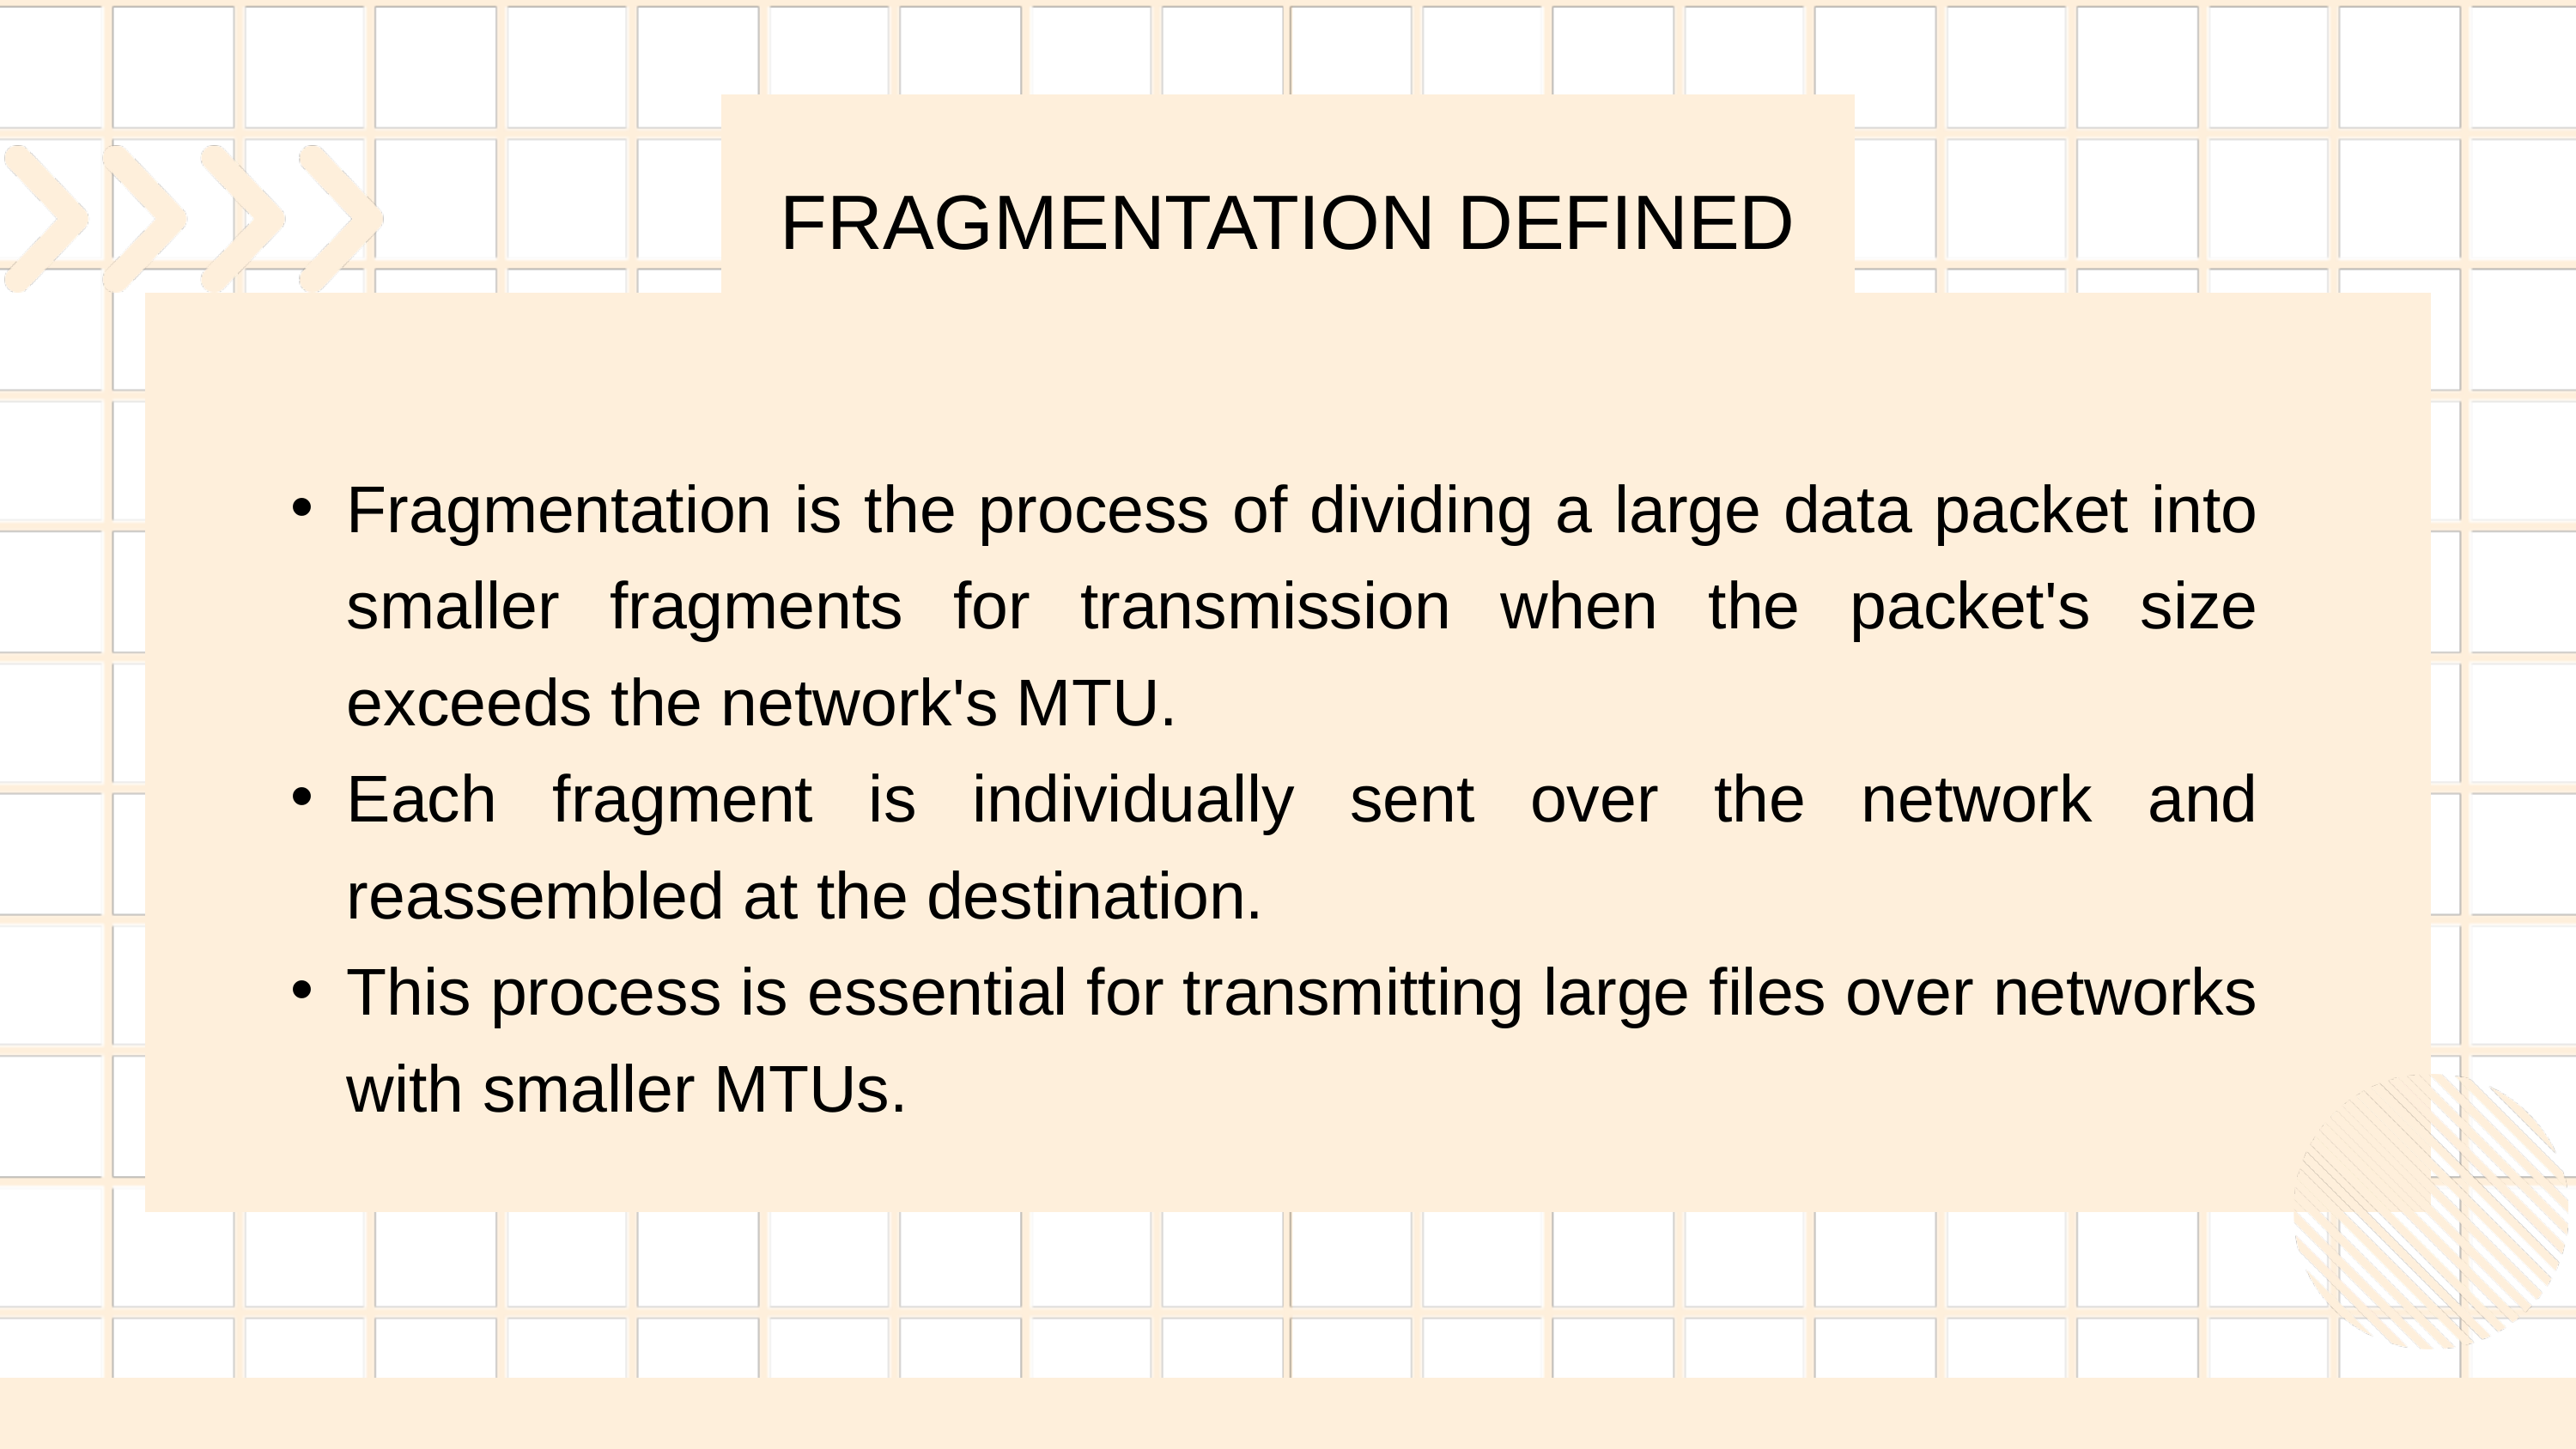

FRAGMENTATION DEFINED

Fragmentation is the process of dividing a large data packet into smaller fragments for transmission when the packet's size exceeds the network's MTU.
Each fragment is individually sent over the network and reassembled at the destination.
This process is essential for transmitting large files over networks with smaller MTUs.